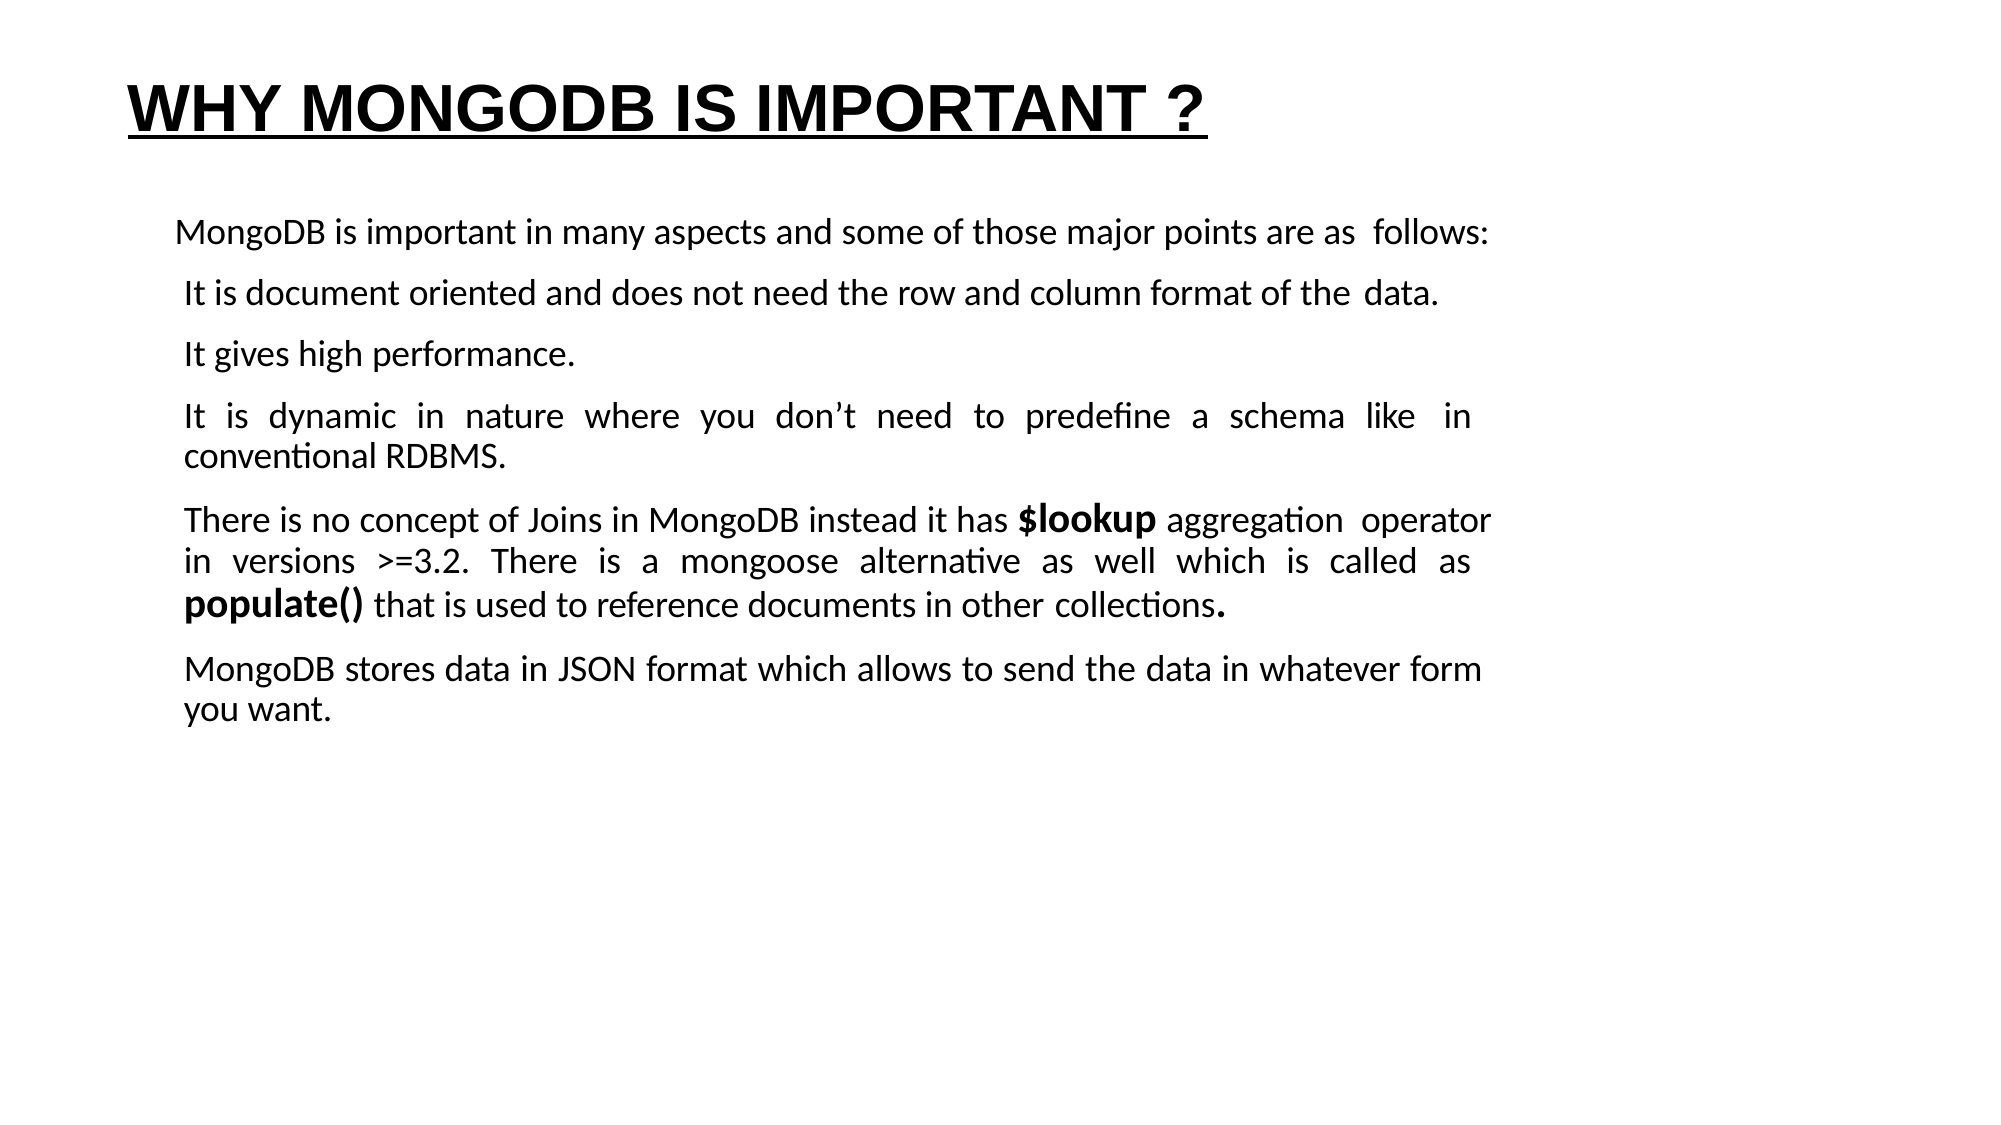

WHY MONGODB IS IMPORTANT ?
MongoDB is important in many aspects and some of those major points are as  follows:
It is document oriented and does not need the row and column format of the data.
It gives high performance.
It is dynamic in nature where you don’t need to predefine a schema like in  conventional RDBMS.
There is no concept of Joins in MongoDB instead it has $lookup aggregation  operator in versions >=3.2. There is a mongoose alternative as well which is called as  populate() that is used to reference documents in other collections.
MongoDB stores data in JSON format which allows to send the data in whatever form  you want.